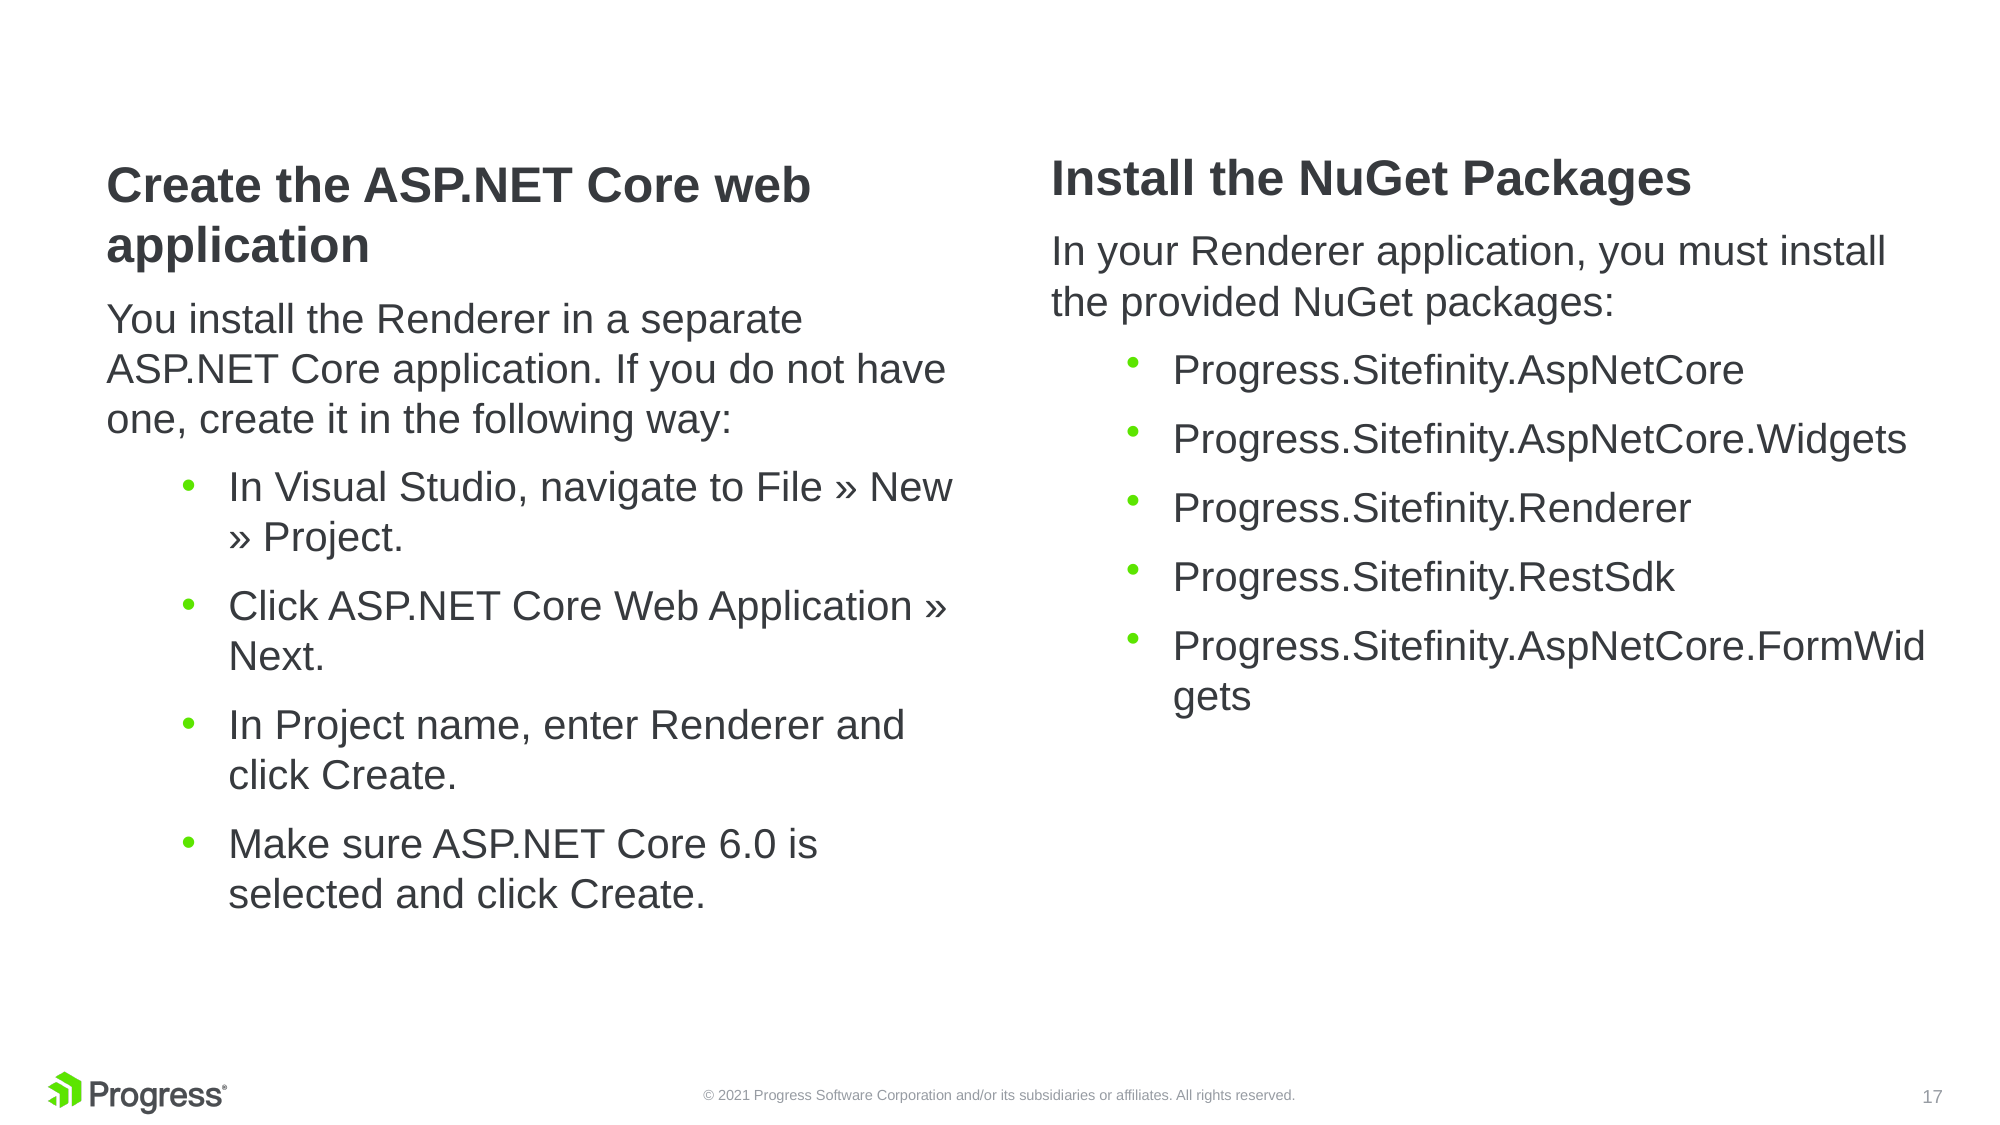

Install the NuGet Packages
In your Renderer application, you must install the provided NuGet packages:
Progress.Sitefinity.AspNetCore
Progress.Sitefinity.AspNetCore.Widgets
Progress.Sitefinity.Renderer
Progress.Sitefinity.RestSdk
Progress.Sitefinity.AspNetCore.FormWidgets

Create the ASP.NET Core web application
You install the Renderer in a separate ASP.NET Core application. If you do not have one, create it in the following way:
In Visual Studio, navigate to File » New » Project.
Click ASP.NET Core Web Application » Next.
In Project name, enter Renderer and click Create.
Make sure ASP.NET Core 6.0 is selected and click Create.